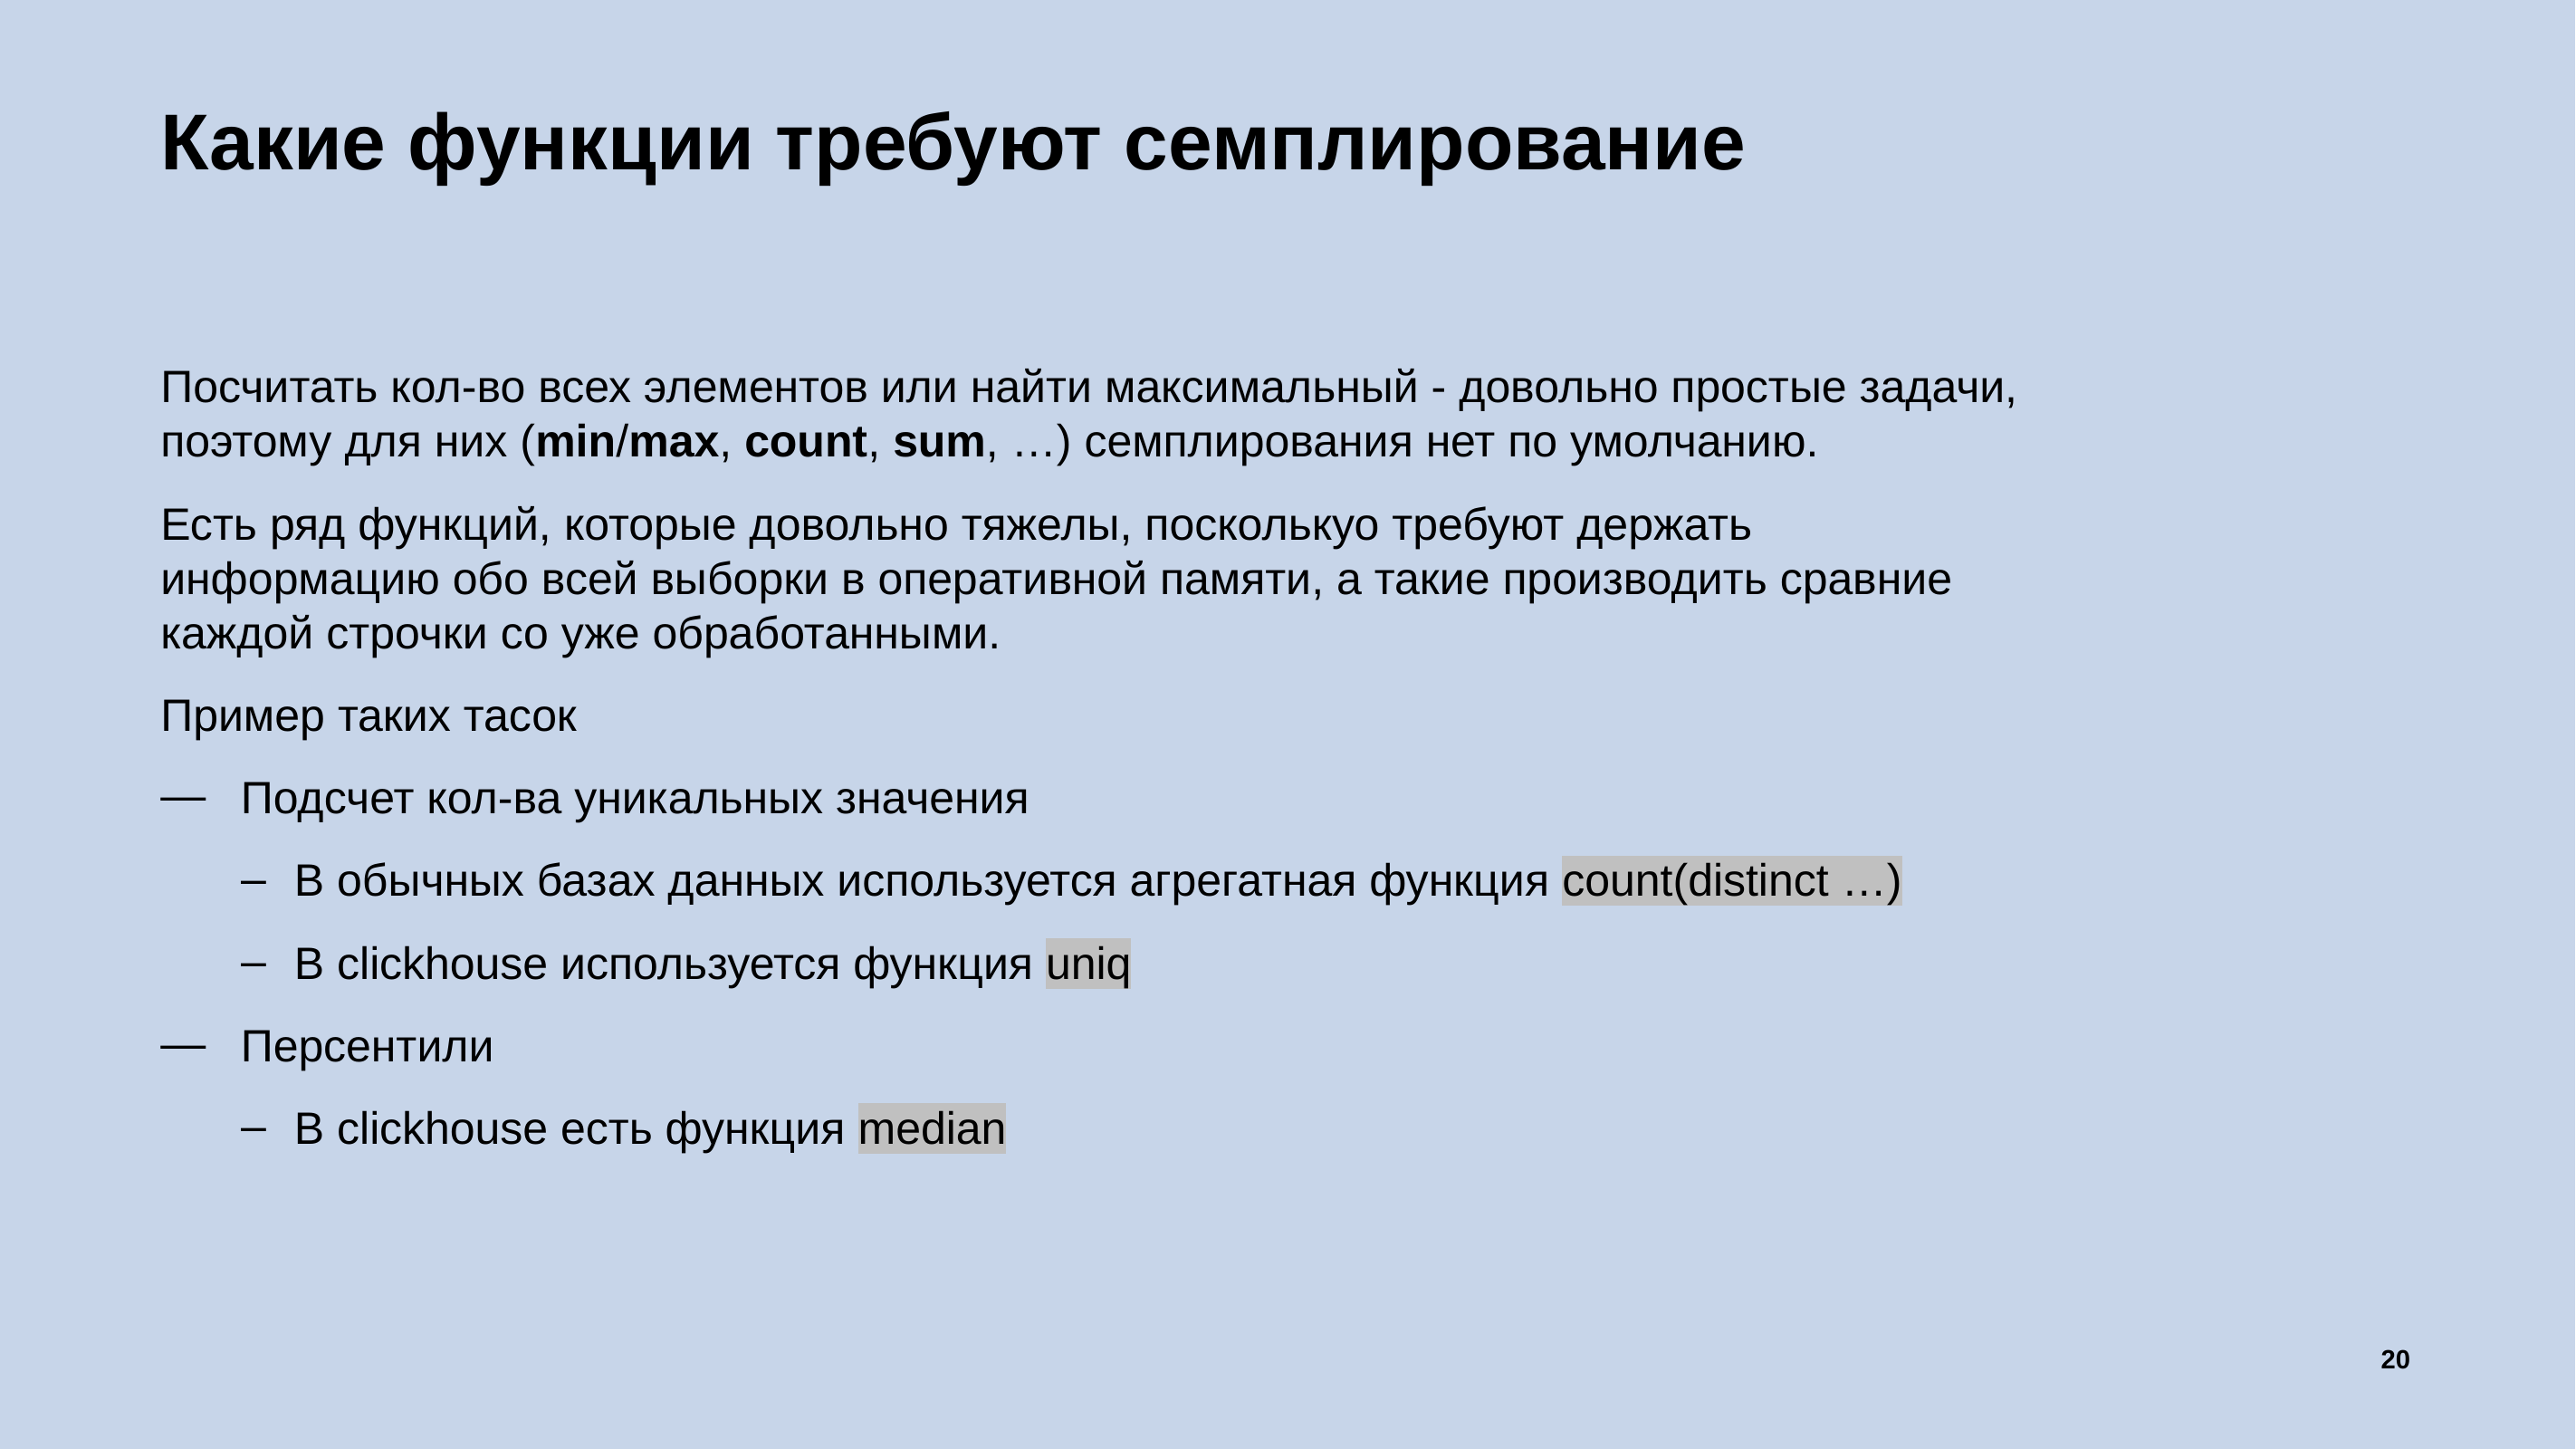

# Какие функции требуют семплирование
Посчитать кол-во всех элементов или найти максимальный - довольно простые задачи, поэтому для них (min/max, count, sum, …) семплирования нет по умолчанию.
Есть ряд функций, которые довольно тяжелы, посколькуо требуют держать информацию обо всей выборки в оперативной памяти, а такие производить сравние каждой строчки со уже обработанными.
Пример таких тасок
Подсчет кол-ва уникальных значения
В обычных базах данных используется агрегатная функция count(distinct …)
В clickhouse используется функция uniq
Персентили
В clickhouse есть функция median
20